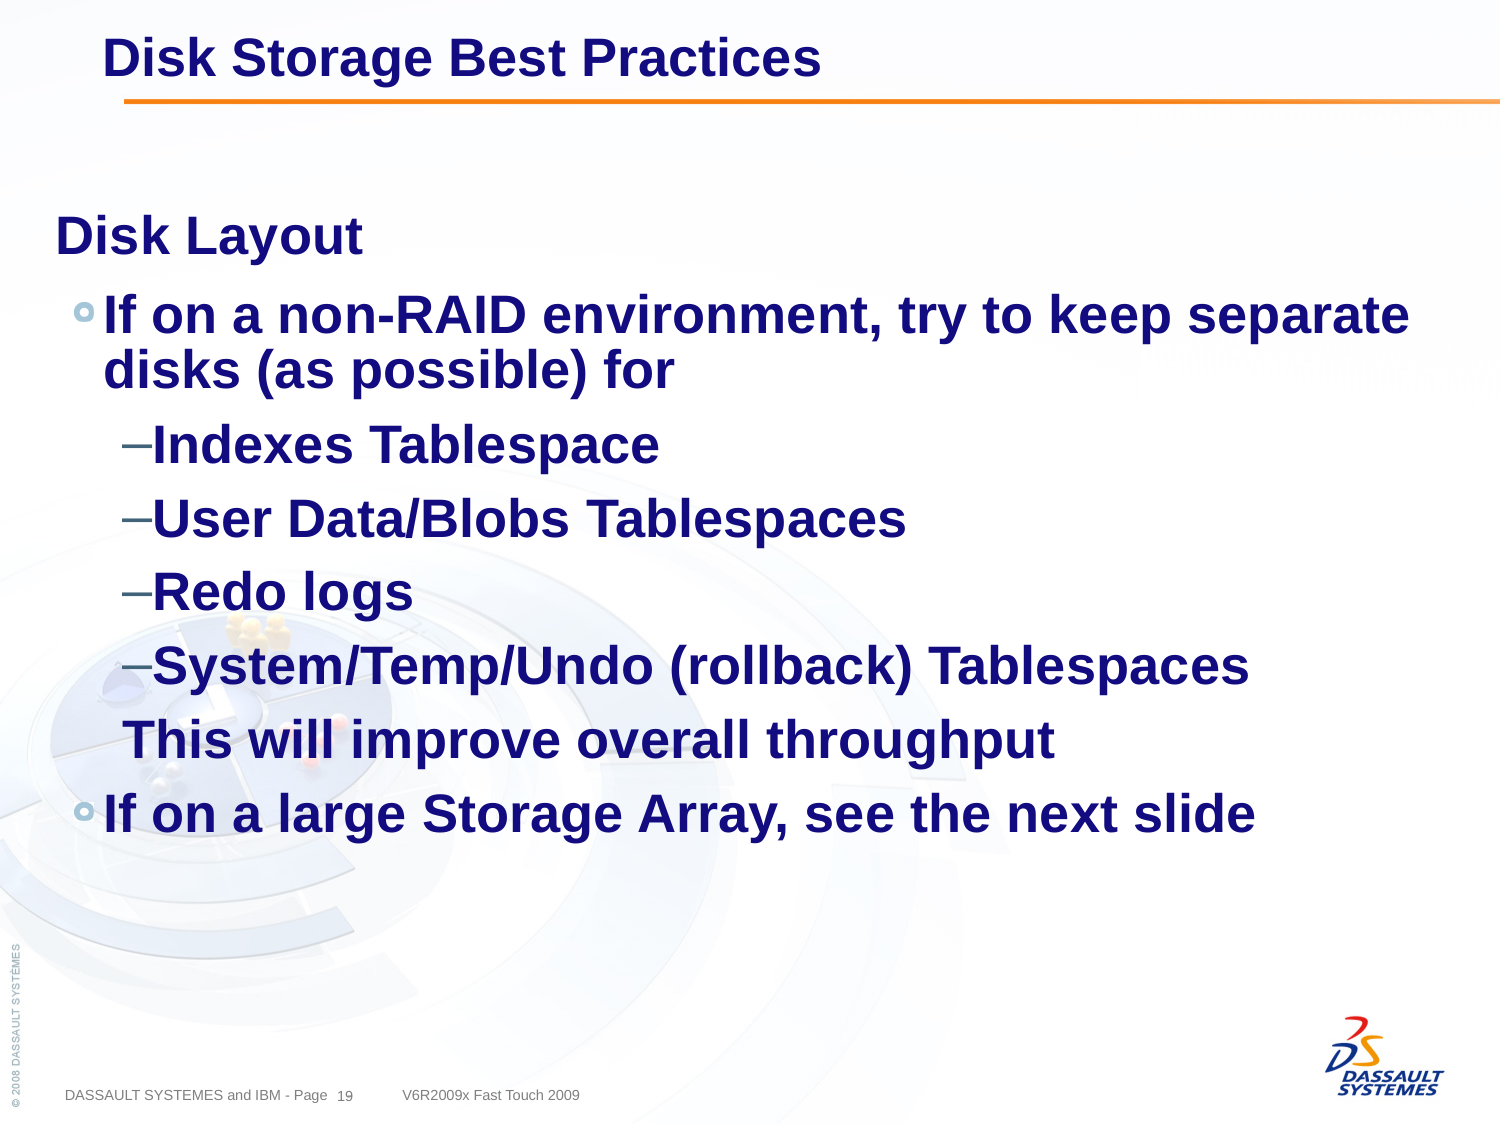

Disk Storage Best Practices
Disk Layout
If on a non-RAID environment, try to keep separate disks (as possible) for
Indexes Tablespace
User Data/Blobs Tablespaces
Redo logs
System/Temp/Undo (rollback) Tablespaces
This will improve overall throughput
If on a large Storage Array, see the next slide